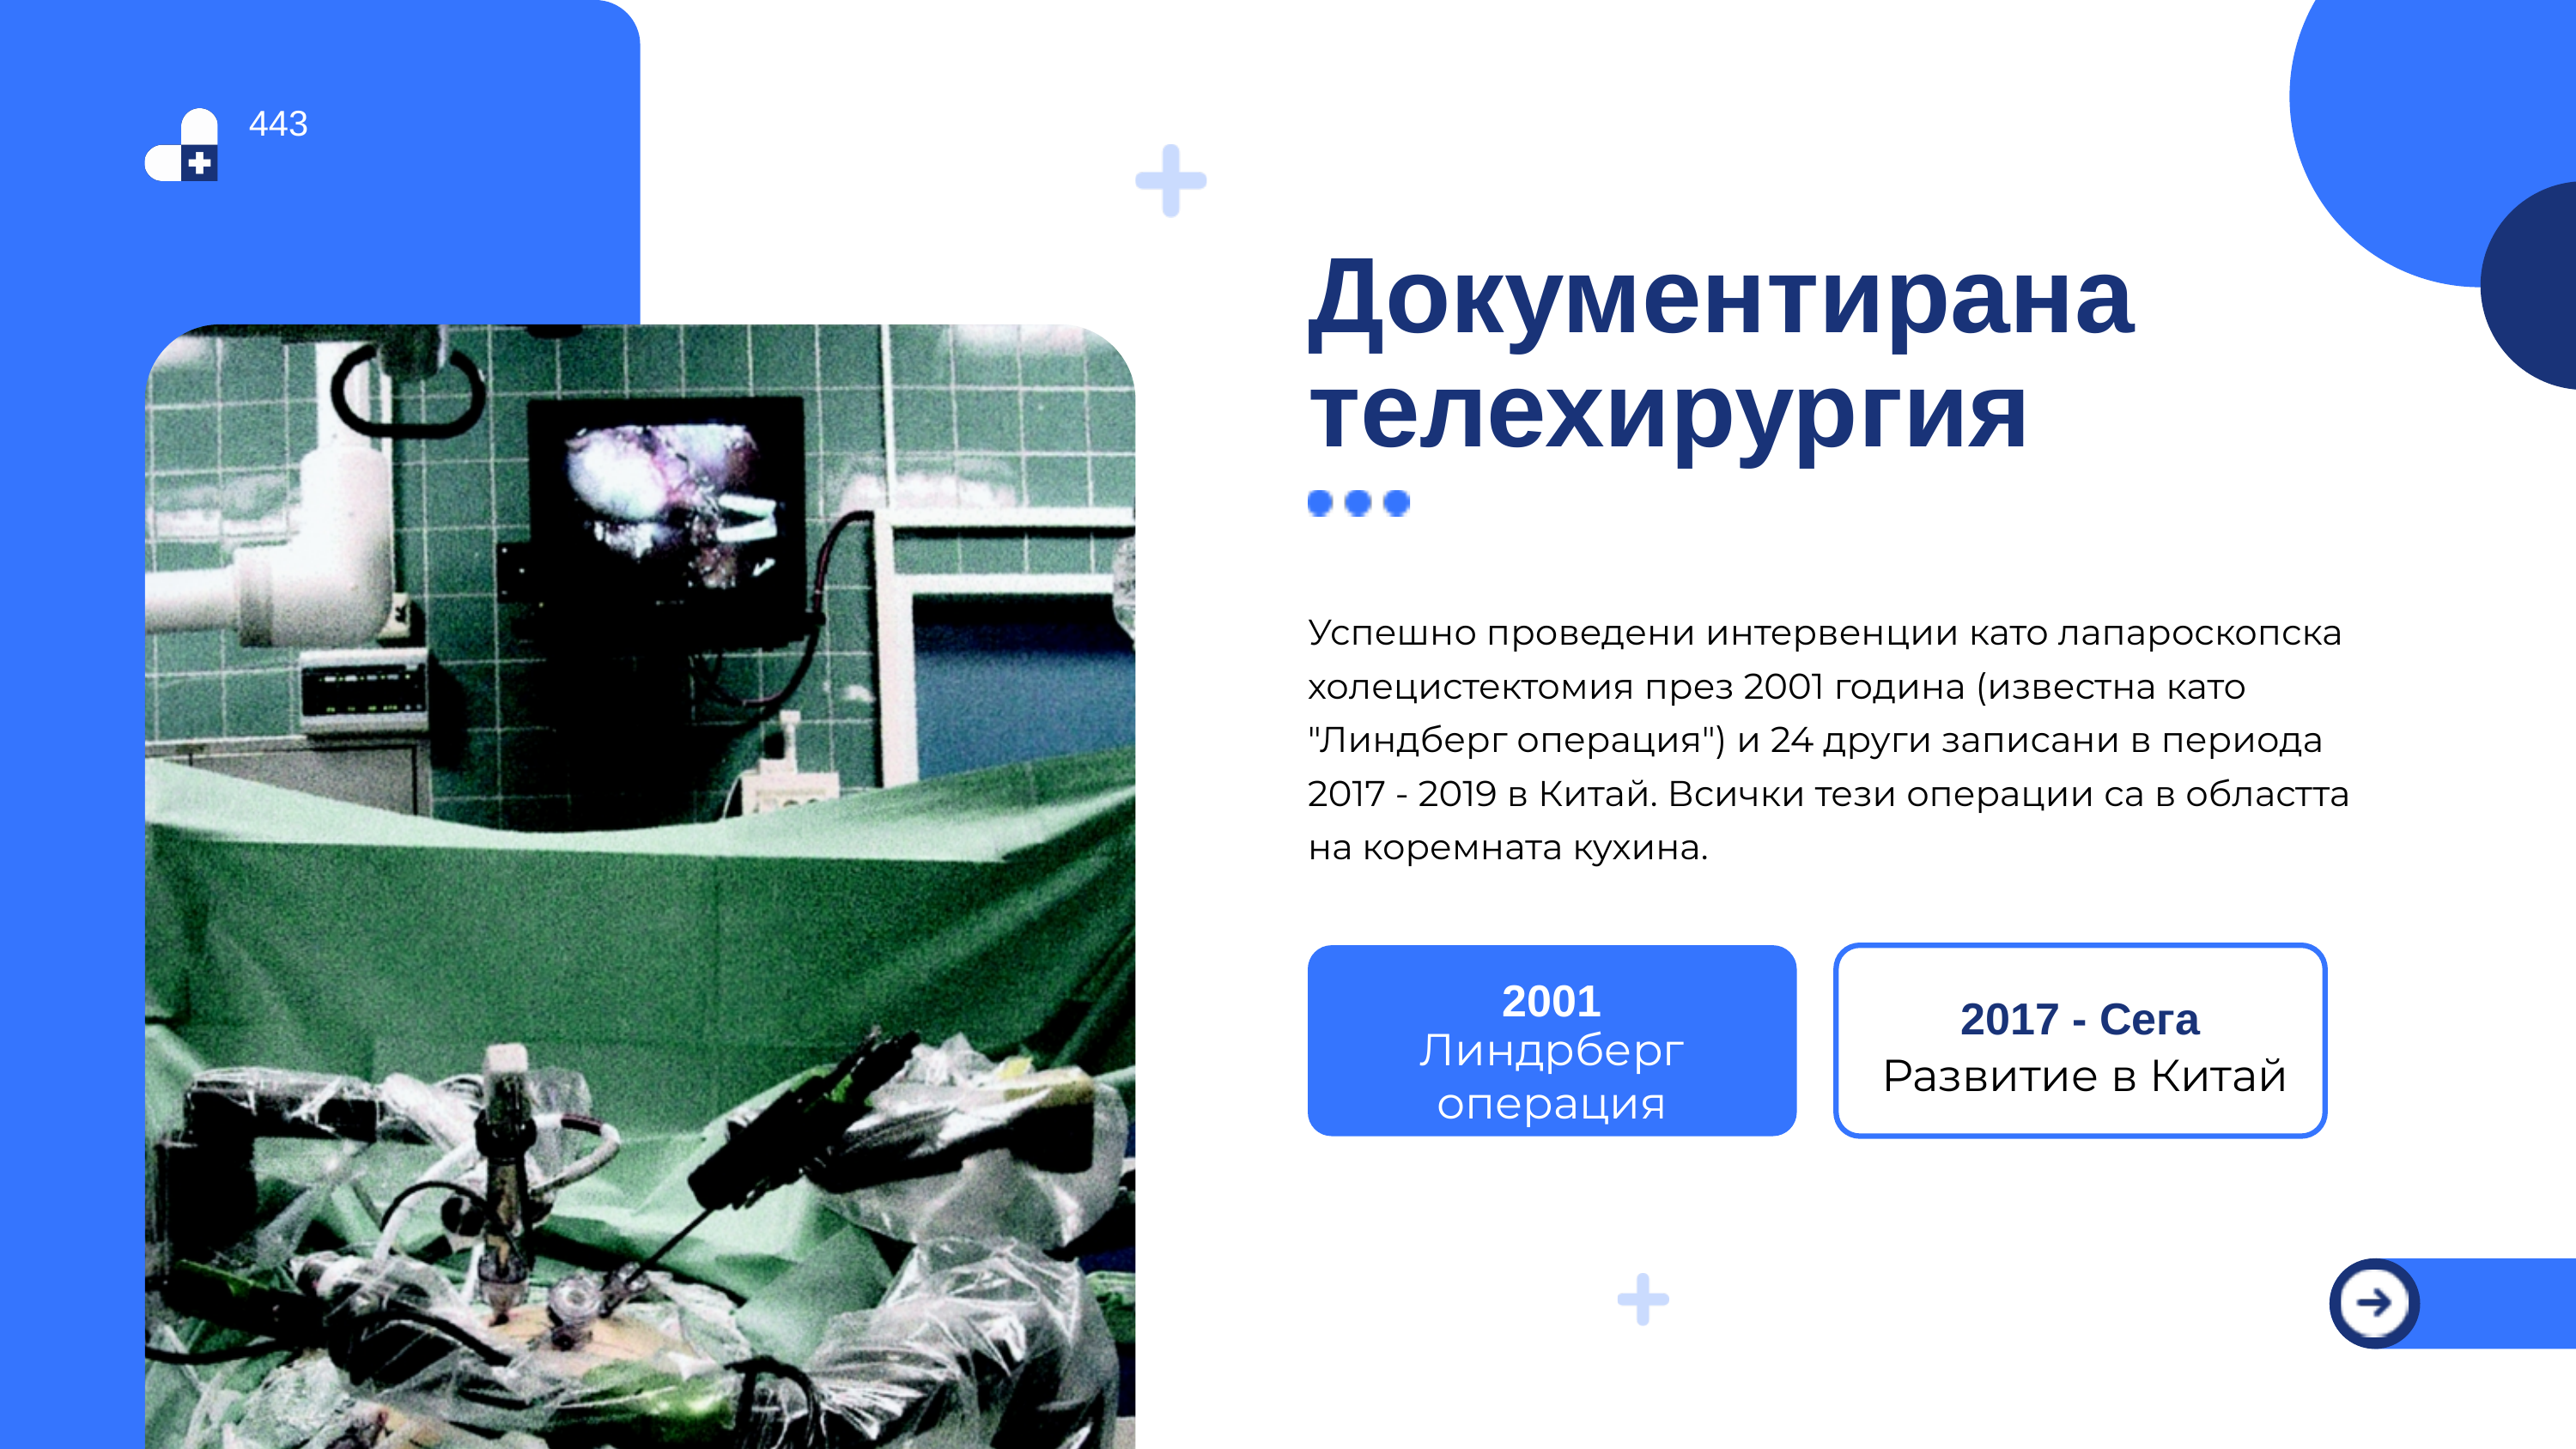

443

Документирана телехирургия

Успешно проведени интервенции като лапароскопска холецистектомия през 2001 година (известна като "Линдберг операция") и 24 други записани в периода 2017 - 2019 в Китай. Всички тези операции са в областта на коремната кухина.

2001
2017 - Сега
Линдрберг операция
Развитие в Китай